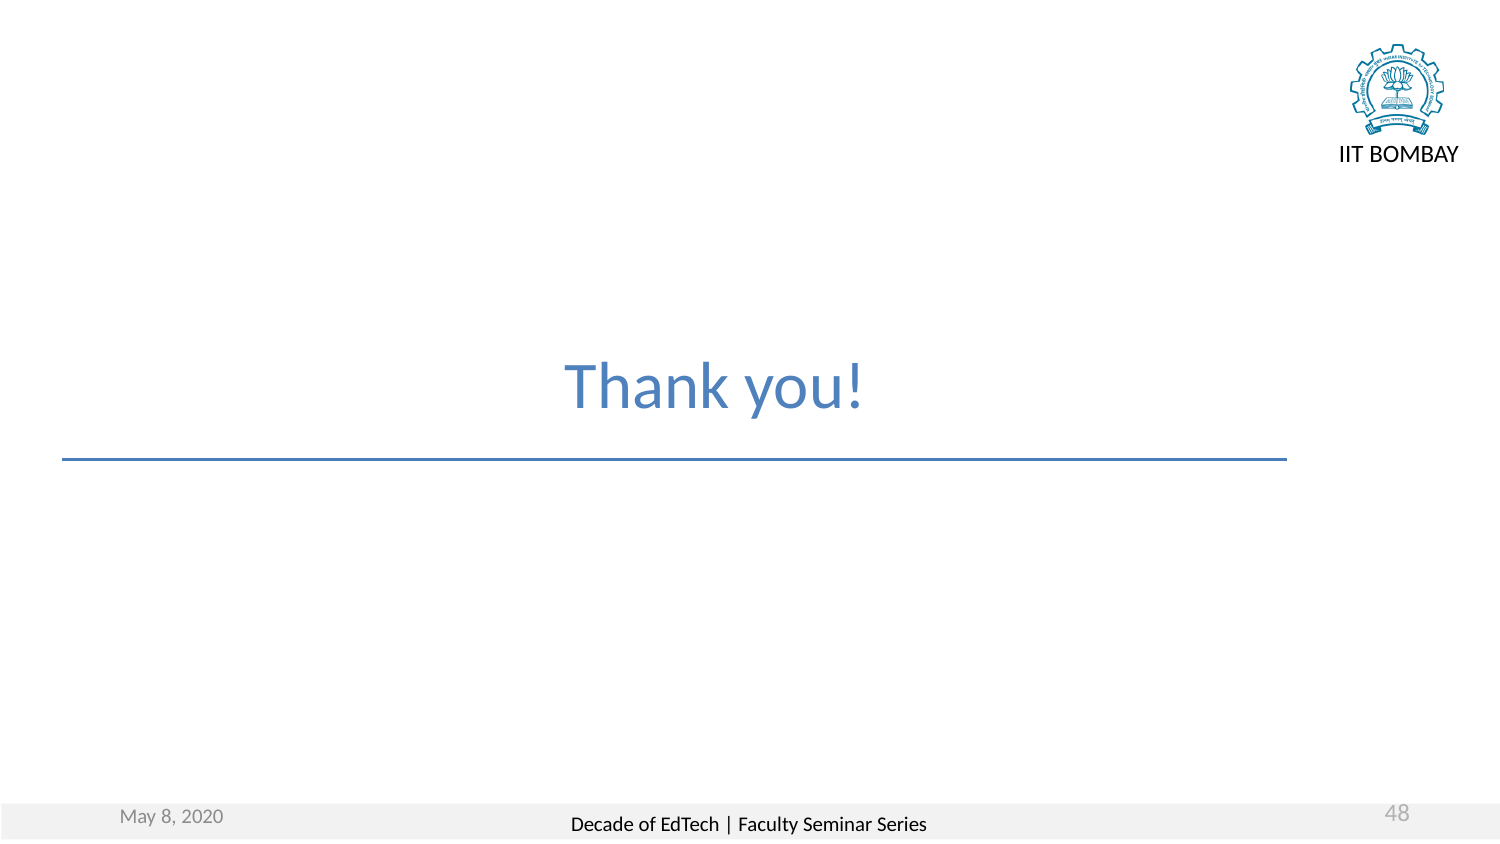

# Thank you!
48
May 8, 2020